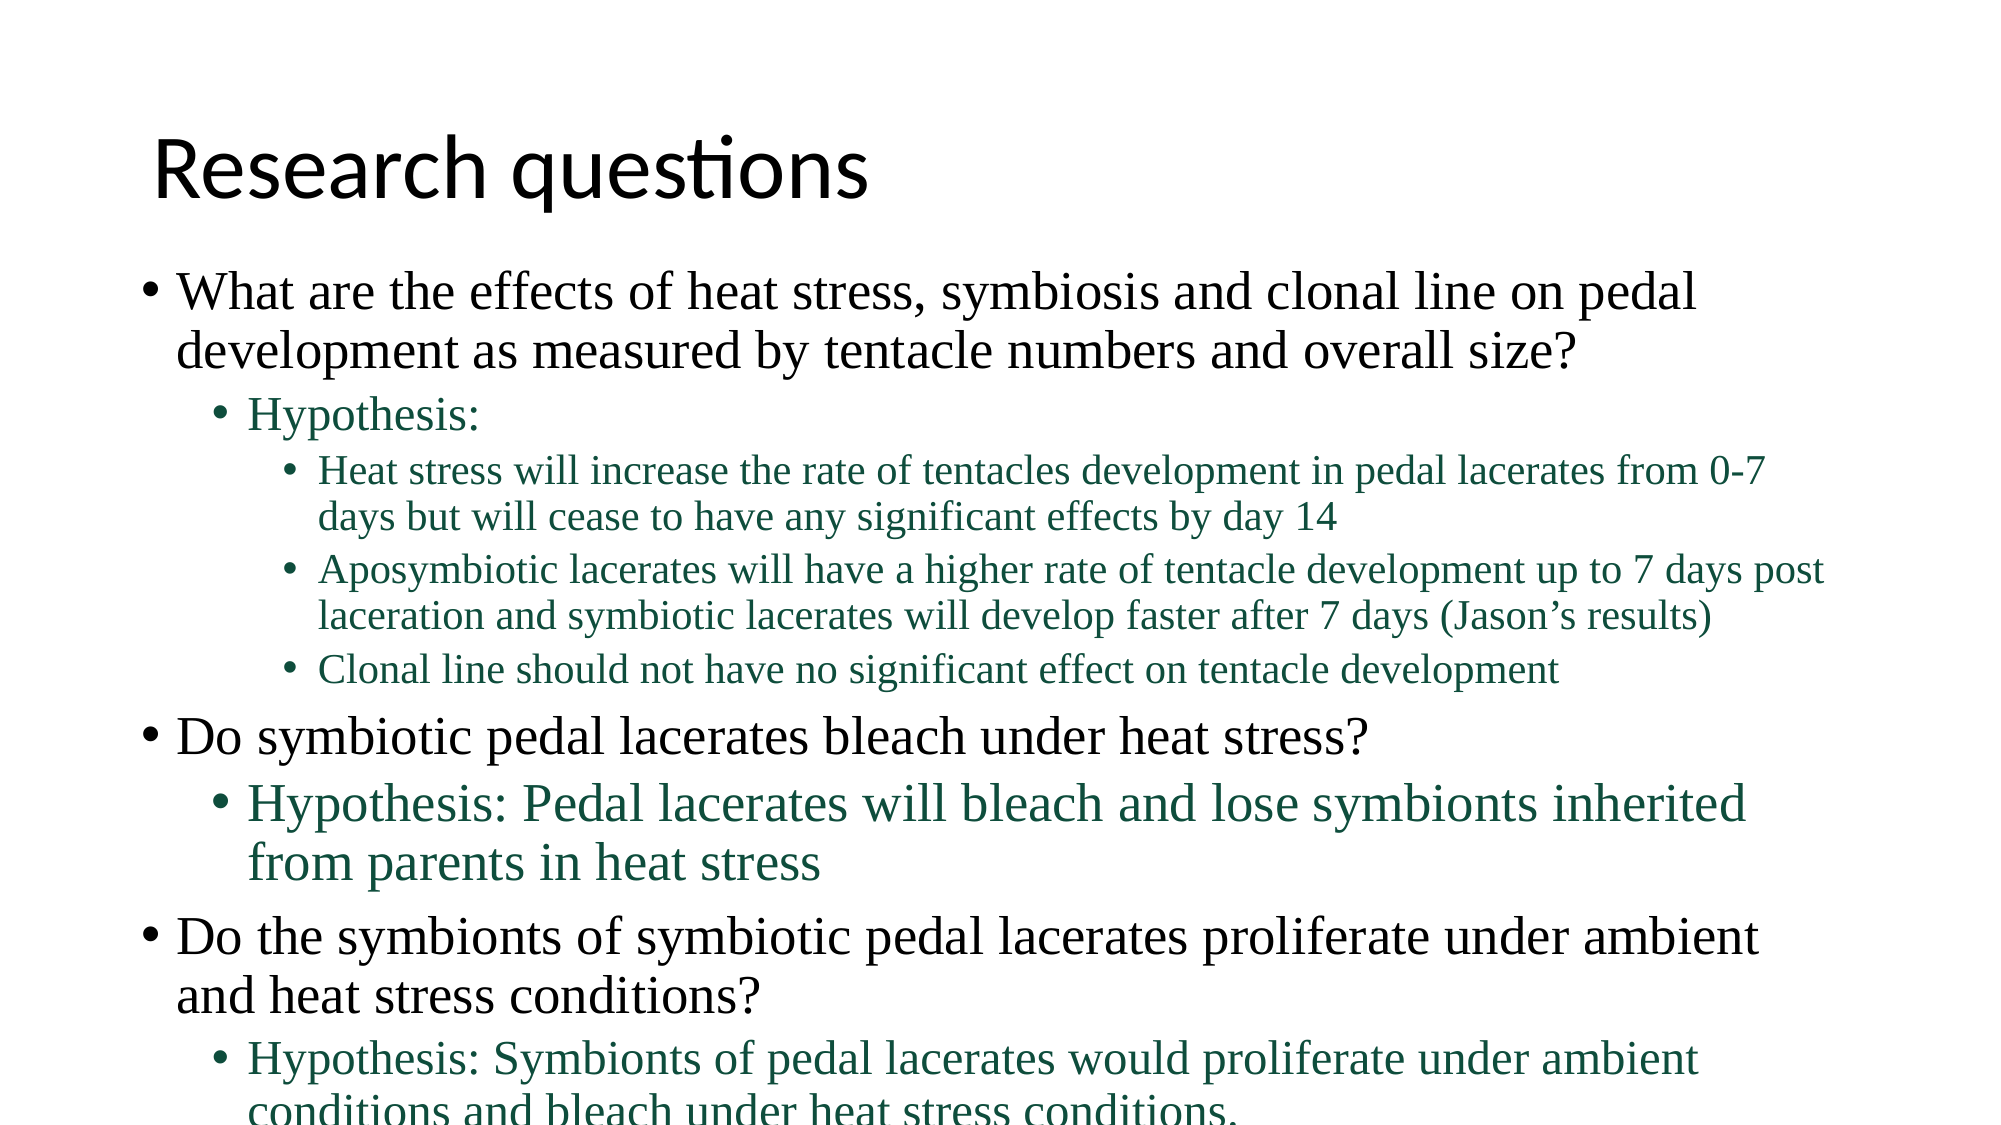

# Research questions
What are the effects of heat stress, symbiosis and clonal line on pedal development as measured by tentacle numbers and overall size?
Hypothesis:
Heat stress will increase the rate of tentacles development in pedal lacerates from 0-7 days but will cease to have any significant effects by day 14
Aposymbiotic lacerates will have a higher rate of tentacle development up to 7 days post laceration and symbiotic lacerates will develop faster after 7 days (Jason’s results)
Clonal line should not have no significant effect on tentacle development
Do symbiotic pedal lacerates bleach under heat stress?
Hypothesis: Pedal lacerates will bleach and lose symbionts inherited from parents in heat stress
Do the symbionts of symbiotic pedal lacerates proliferate under ambient and heat stress conditions?
Hypothesis: Symbionts of pedal lacerates would proliferate under ambient conditions and bleach under heat stress conditions.